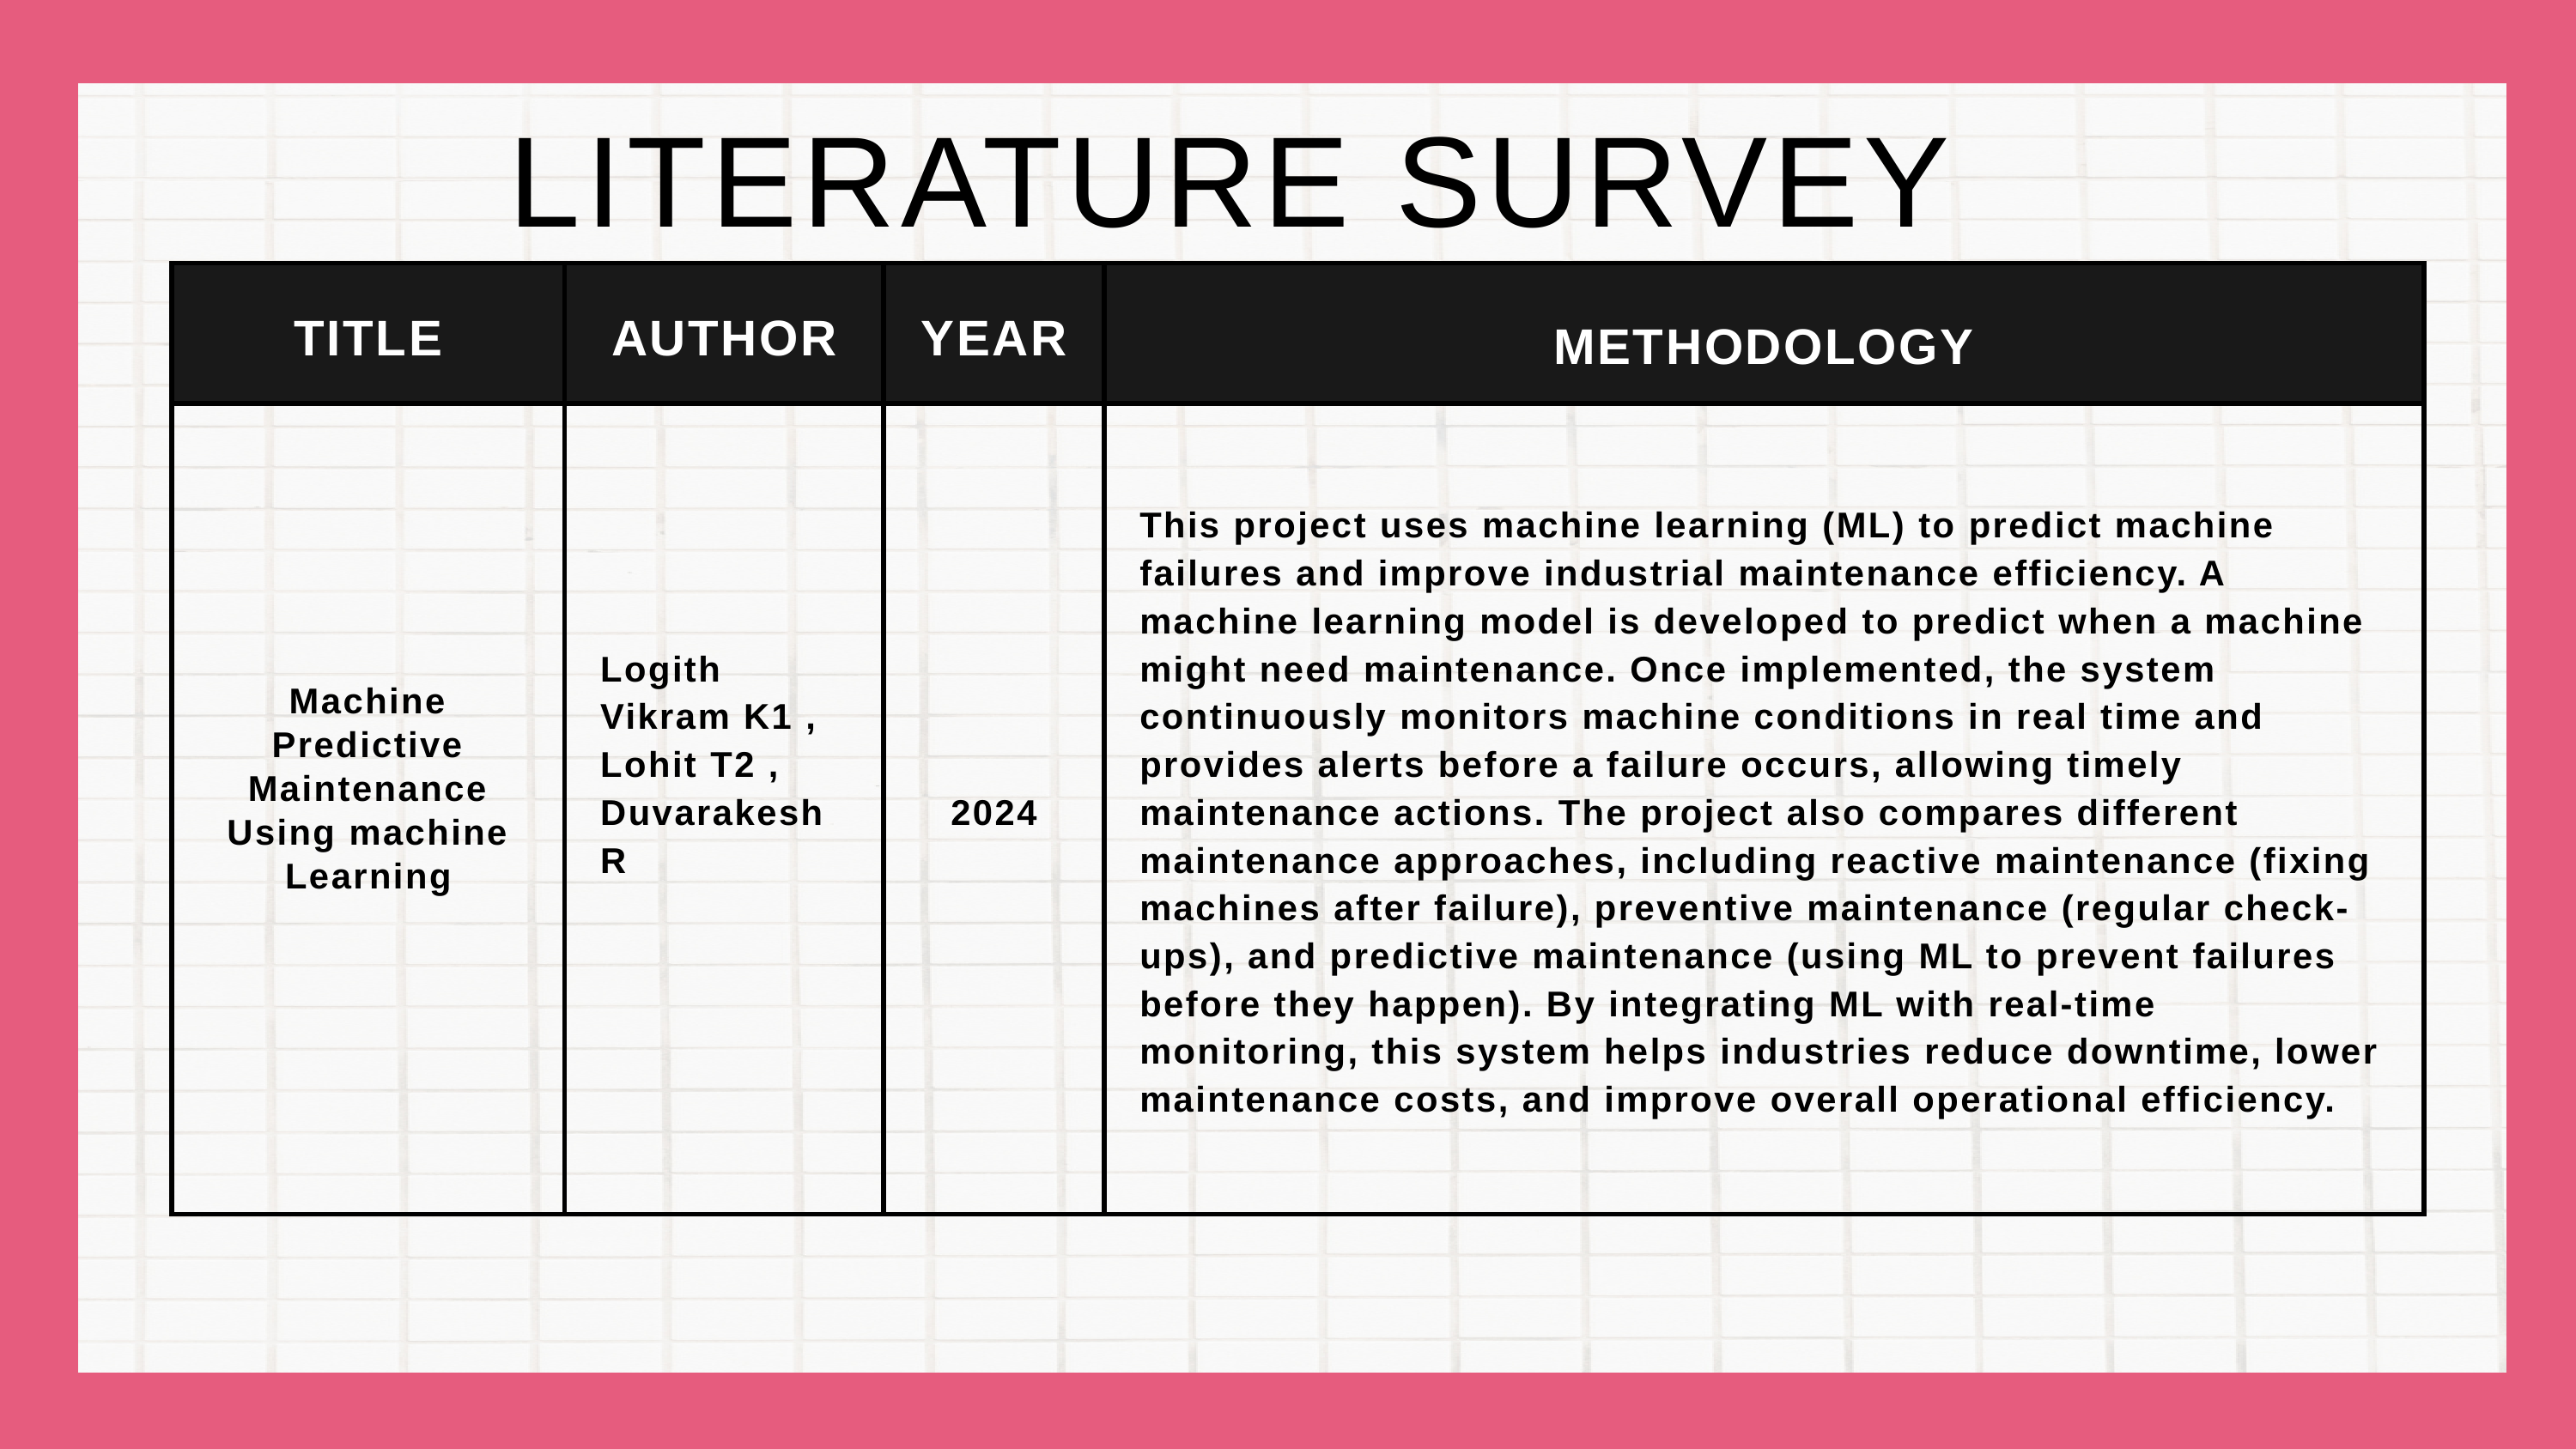

LITERATURE SURVEY

| TITLE | AUTHOR | YEAR | METHODOLOGY |
| --- | --- | --- | --- |
| Machine Predictive Maintenance Using machine Learning | Logith Vikram K1 , Lohit T2 , Duvarakesh R | 2024 | This project uses machine learning (ML) to predict machine failures and improve industrial maintenance efficiency. A machine learning model is developed to predict when a machine might need maintenance. Once implemented, the system continuously monitors machine conditions in real time and provides alerts before a failure occurs, allowing timely maintenance actions. The project also compares different maintenance approaches, including reactive maintenance (fixing machines after failure), preventive maintenance (regular check-ups), and predictive maintenance (using ML to prevent failures before they happen). By integrating ML with real-time monitoring, this system helps industries reduce downtime, lower maintenance costs, and improve overall operational efficiency. |